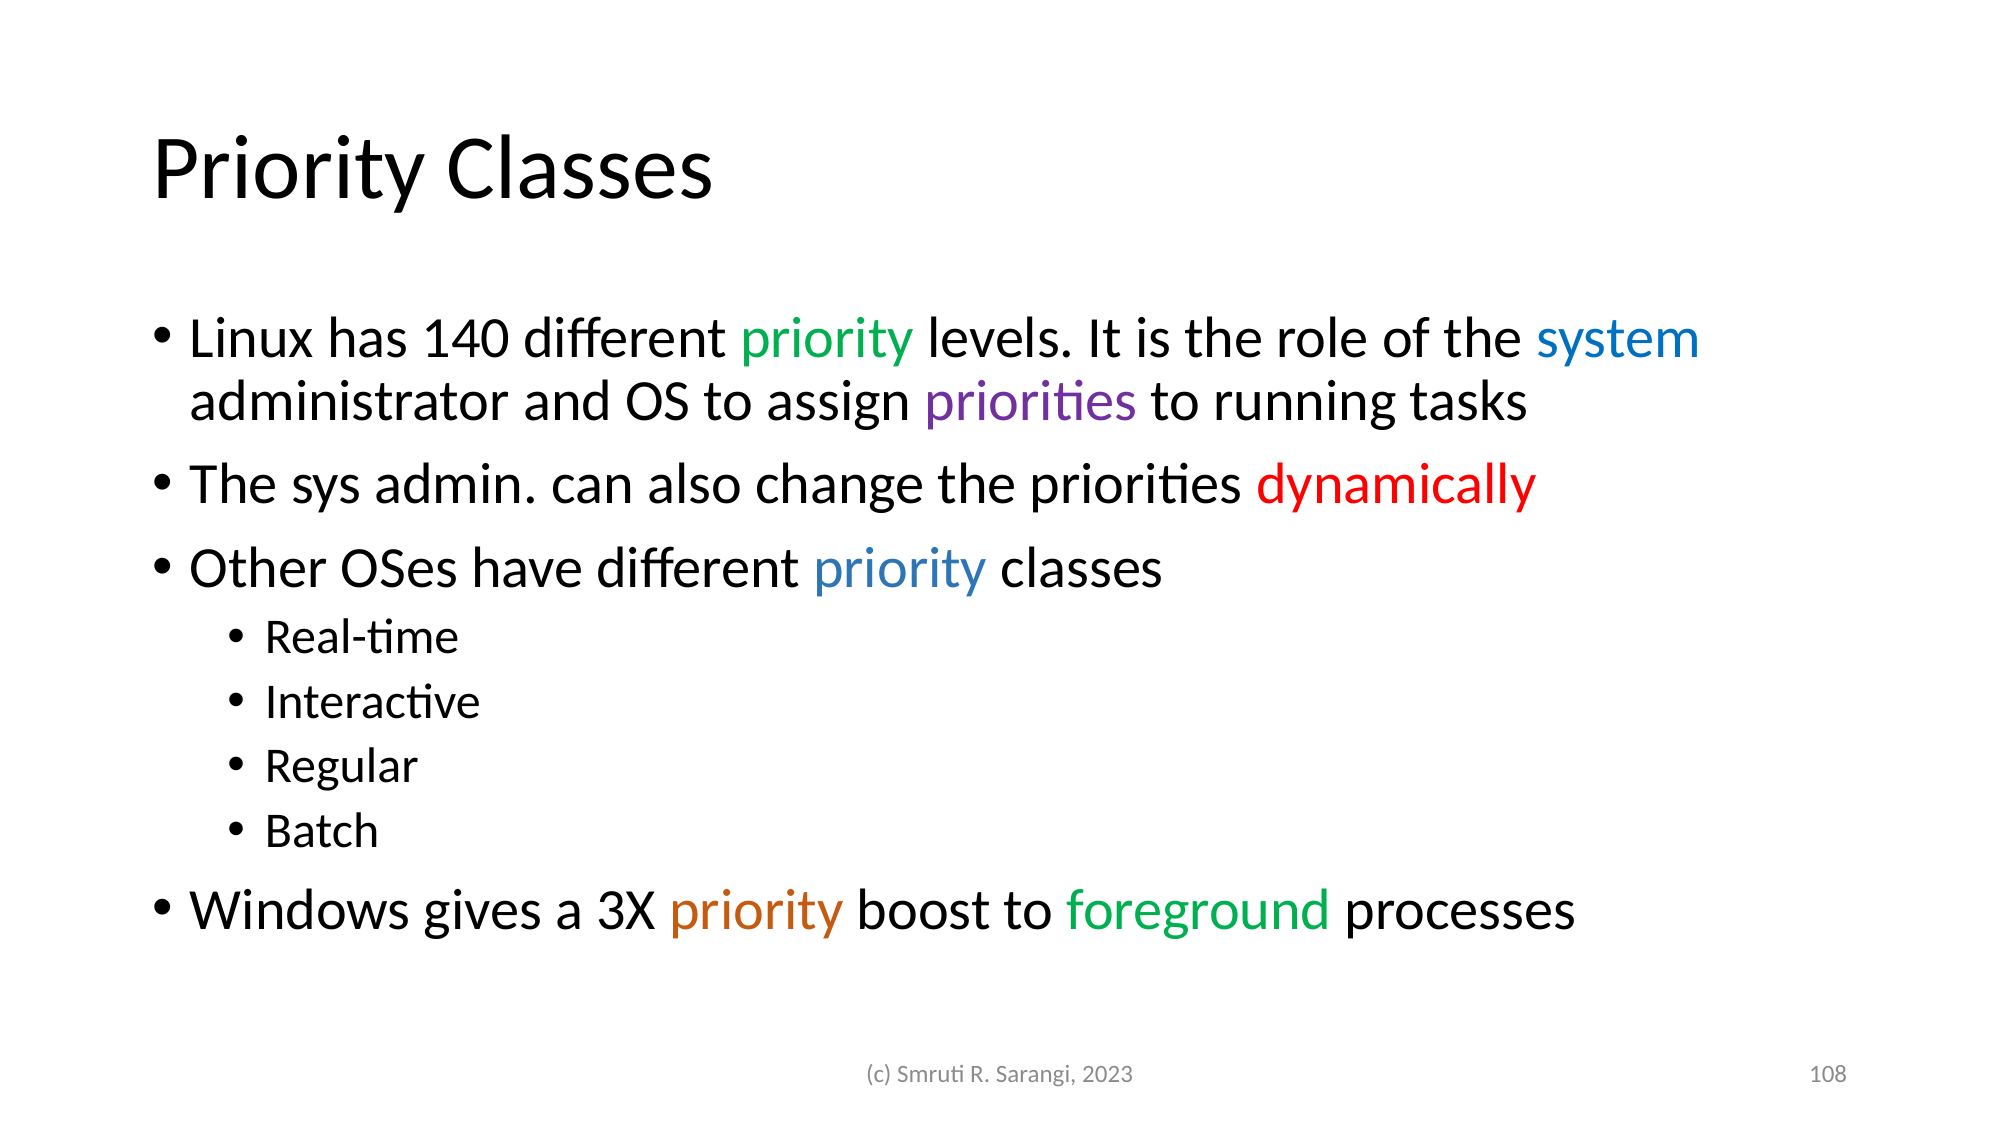

# Priority Classes
Linux has 140 different priority levels. It is the role of the system administrator and OS to assign priorities to running tasks
The sys admin. can also change the priorities dynamically
Other OSes have different priority classes
Real-time
Interactive
Regular
Batch
Windows gives a 3X priority boost to foreground processes
(c) Smruti R. Sarangi, 2023
108